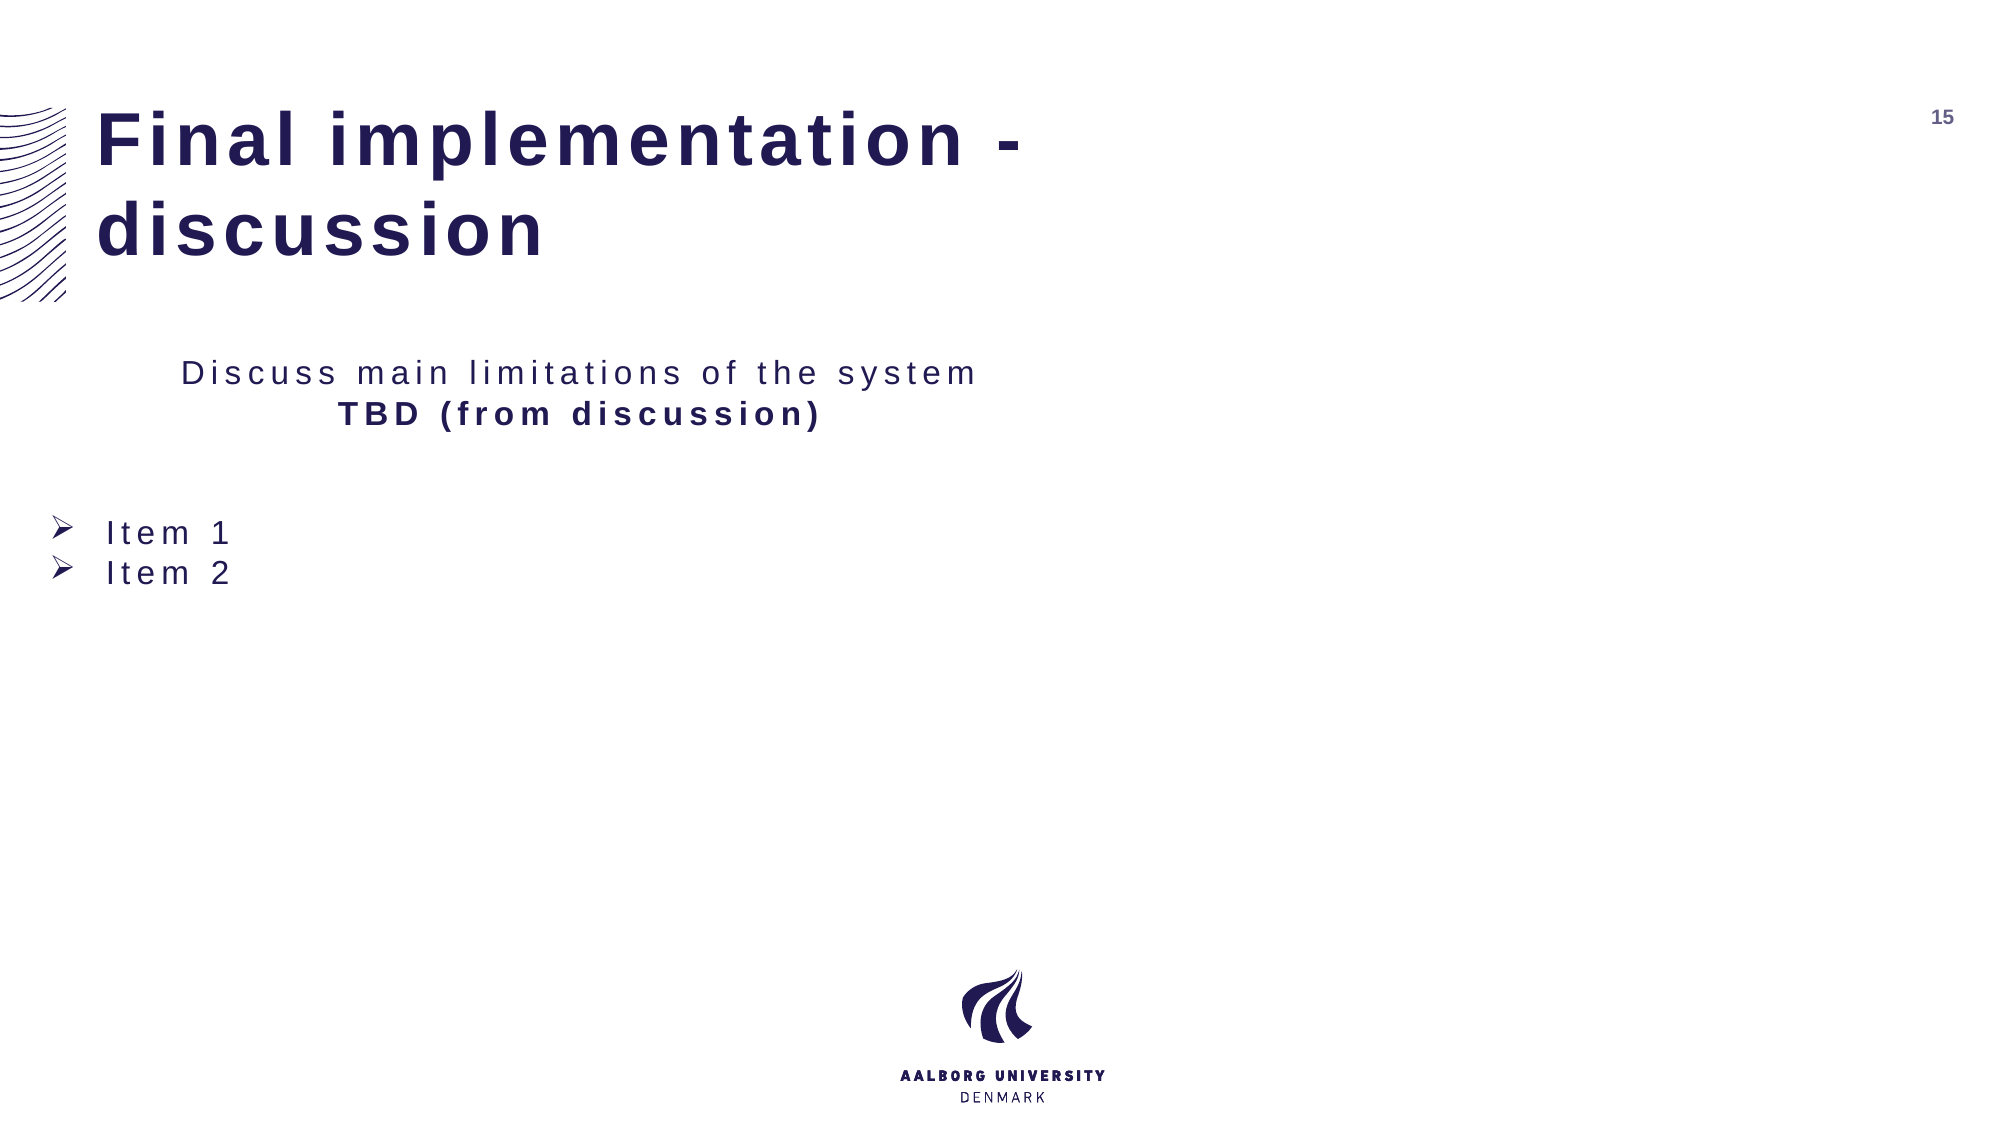

# Final implementation - discussion
15
Discuss main limitations of the system
TBD (from discussion)

Item 1
Item 2